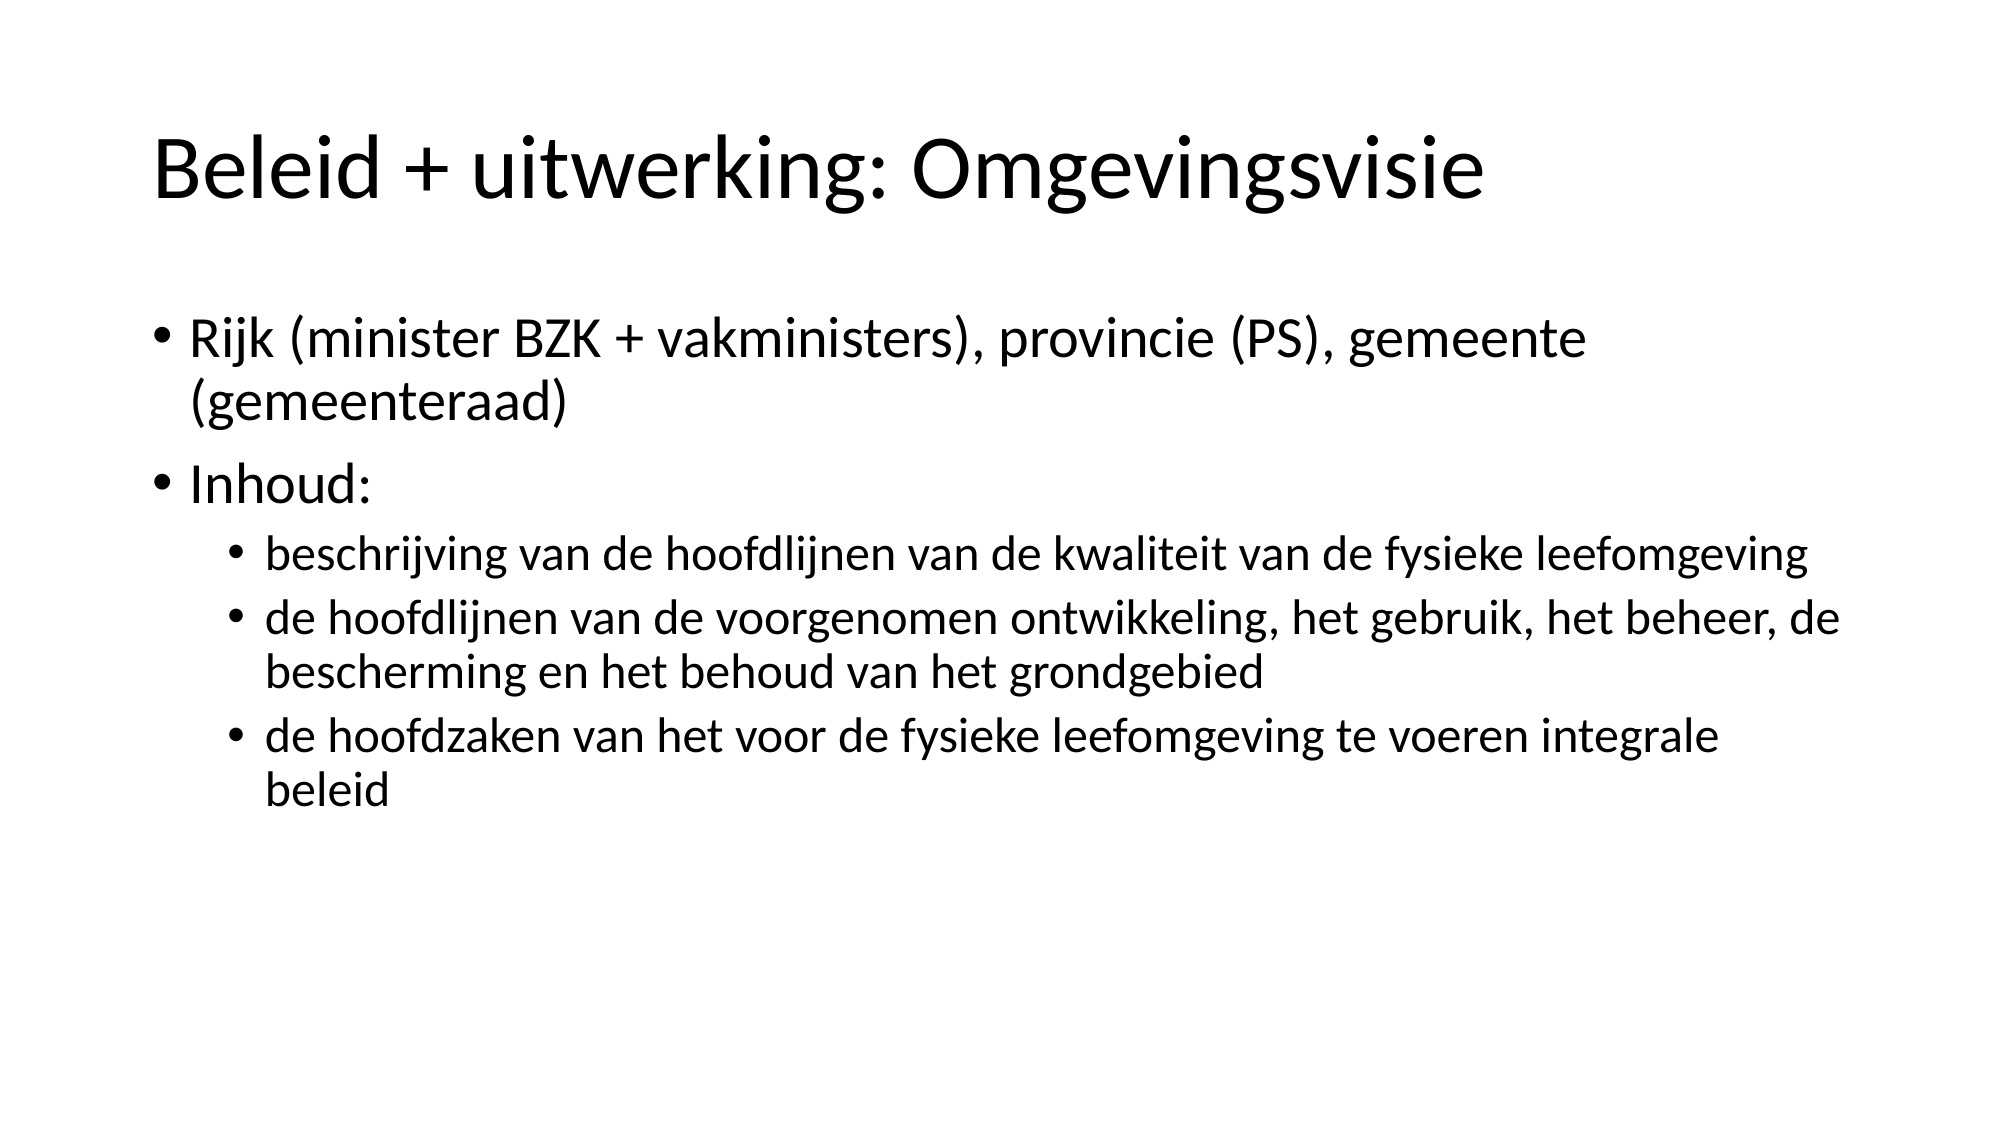

# Beleid + uitwerking: Omgevingsvisie
Rijk (minister BZK + vakministers), provincie (PS), gemeente (gemeenteraad)
Inhoud:
beschrijving van de hoofdlijnen van de kwaliteit van de fysieke leefomgeving
de hoofdlijnen van de voorgenomen ontwikkeling, het gebruik, het beheer, de bescherming en het behoud van het grondgebied
de hoofdzaken van het voor de fysieke leefomgeving te voeren integrale beleid